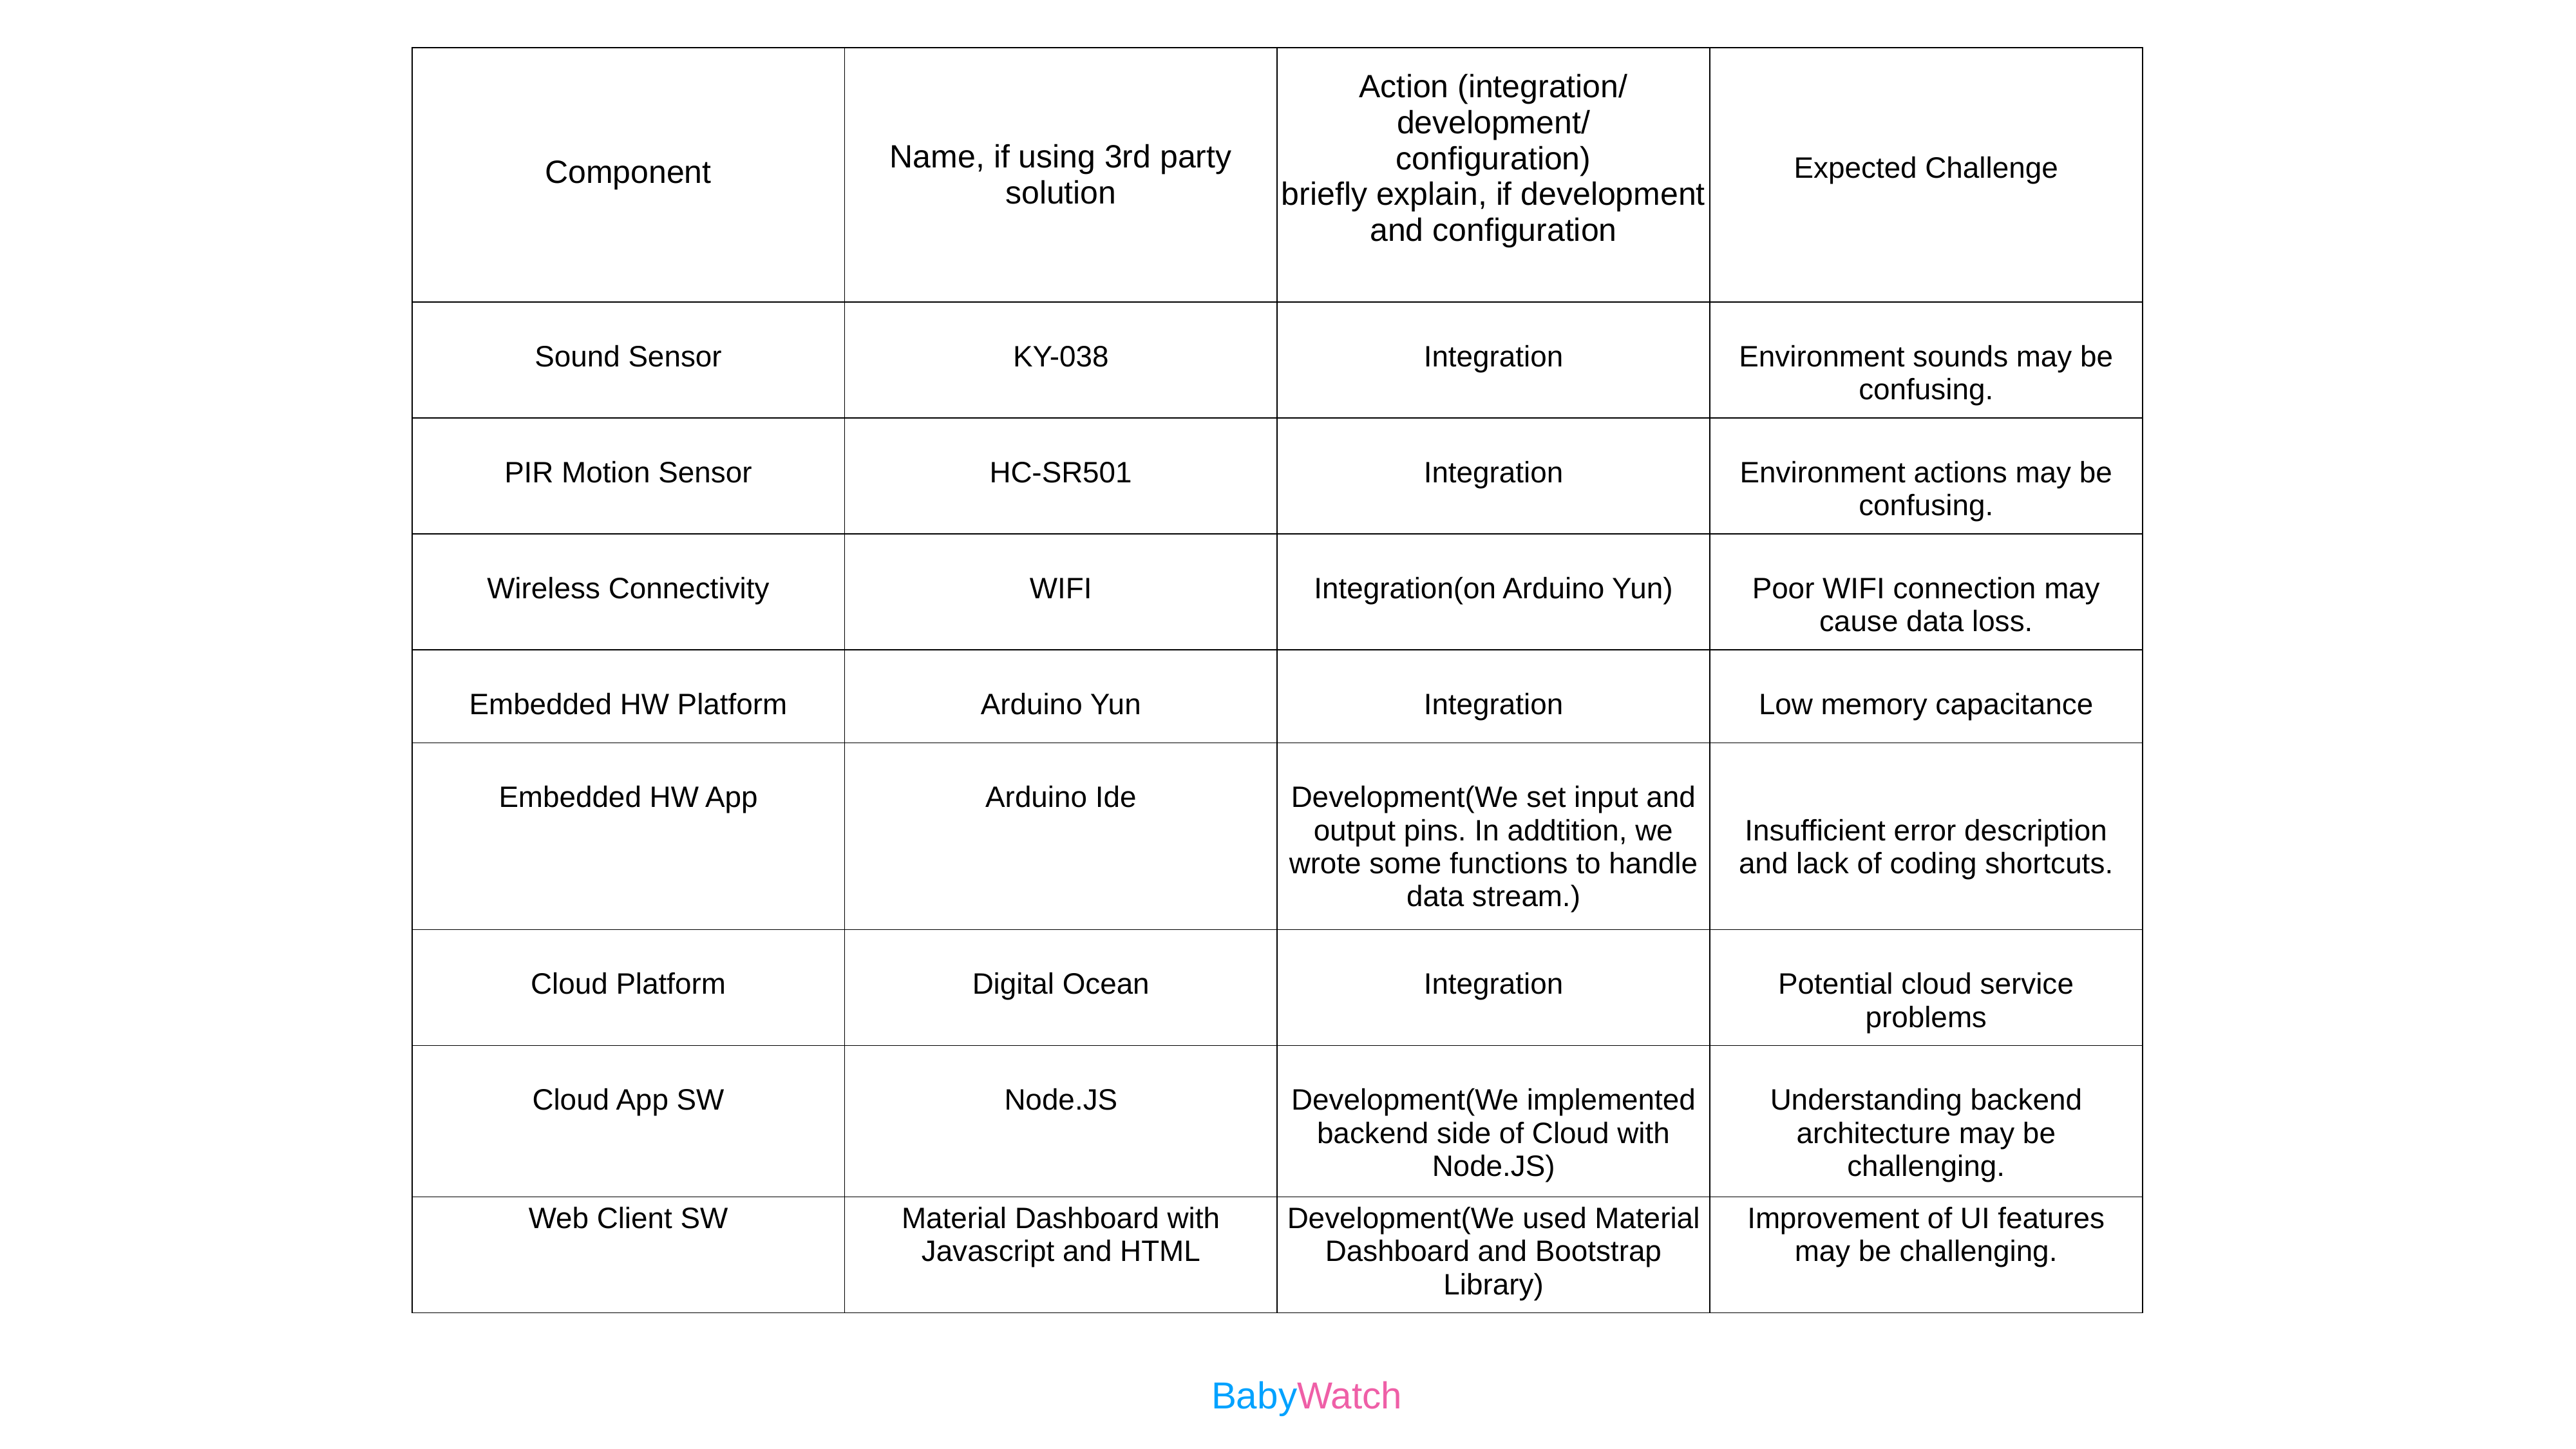

| Component | Name, if using 3rd party solution | Action (integration/ development/ configuration) briefly explain, if development and configuration | Expected Challenge |
| --- | --- | --- | --- |
| Sound Sensor | KY-038 | Integration | Environment sounds may be confusing. |
| PIR Motion Sensor | HC-SR501 | Integration | Environment actions may be confusing. |
| Wireless Connectivity | WIFI | Integration(on Arduino Yun) | Poor WIFI connection may cause data loss. |
| Embedded HW Platform | Arduino Yun | Integration | Low memory capacitance |
| Embedded HW App | Arduino Ide | Development(We set input and output pins. In addtition, we wrote some functions to handle data stream.) | Insufficient error description and lack of coding shortcuts. |
| Cloud Platform | Digital Ocean | Integration | Potential cloud service problems |
| Cloud App SW | Node.JS | Development(We implemented backend side of Cloud with Node.JS) | Understanding backend architecture may be challenging. |
| Web Client SW | Material Dashboard with Javascript and HTML | Development(We used Material Dashboard and Bootstrap Library) | Improvement of UI features may be challenging. |
BabyWatch
CMPE 490
Umut Barış Öztunç | Umut Baran Zorlu | Mehmet Çalım